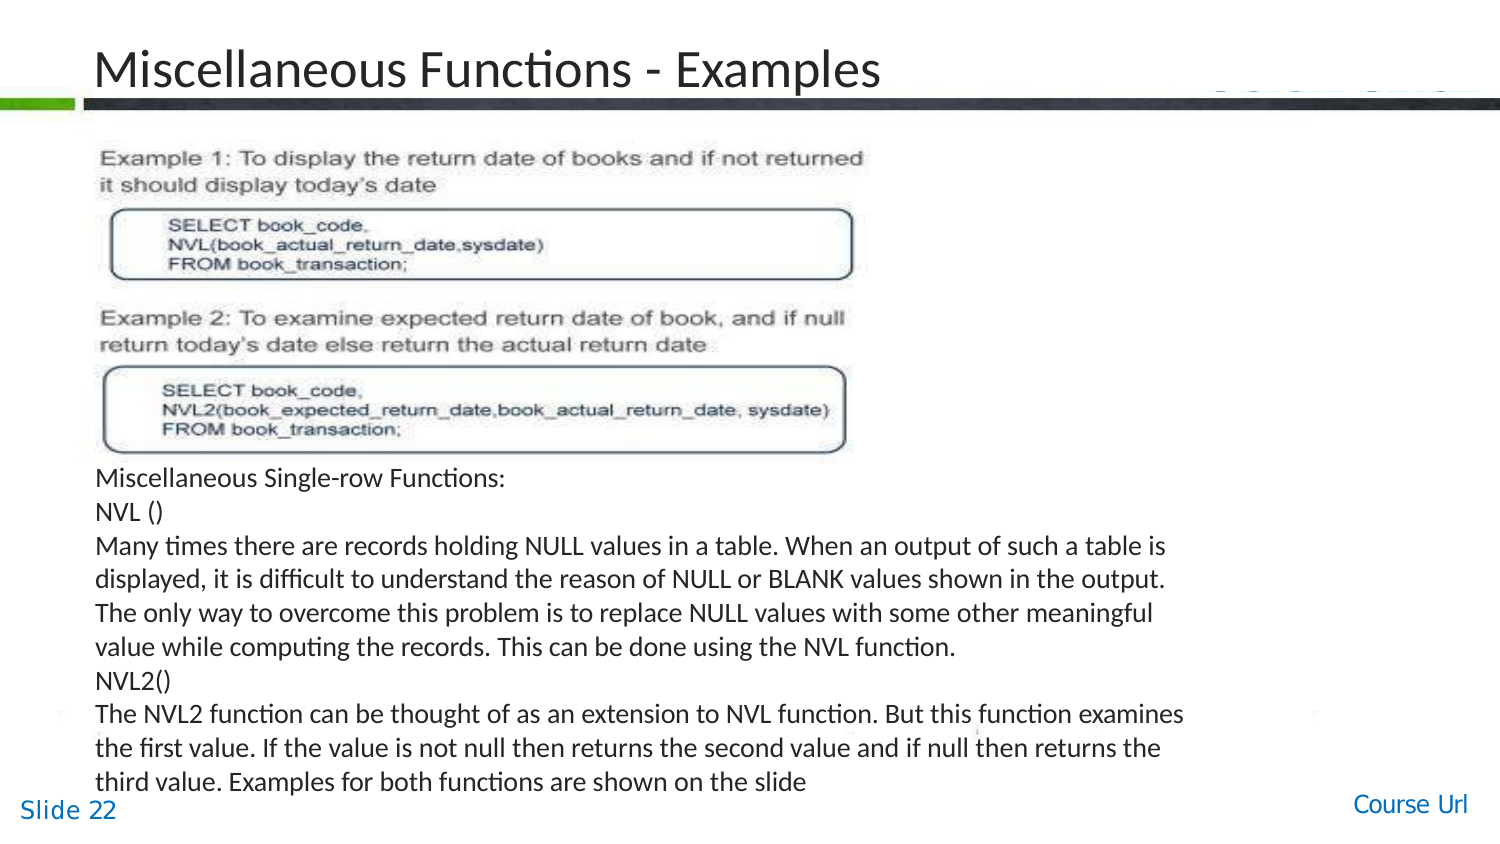

# Miscellaneous Functions - Examples

Miscellaneous Single-row Functions:
NVL ()
Many times there are records holding NULL values in a table. When an output of such a table is  displayed, it is difficult to understand the reason of NULL or BLANK values shown in the output.  The only way to overcome this problem is to replace NULL values with some other meaningful  value while computing the records. This can be done using the NVL function.
NVL2()
The NVL2 function can be thought of as an extension to NVL function. But this function examines  the first value. If the value is not null then returns the second value and if null then returns the  third value. Examples for both functions are shown on the slide
Course Url
Slide 22